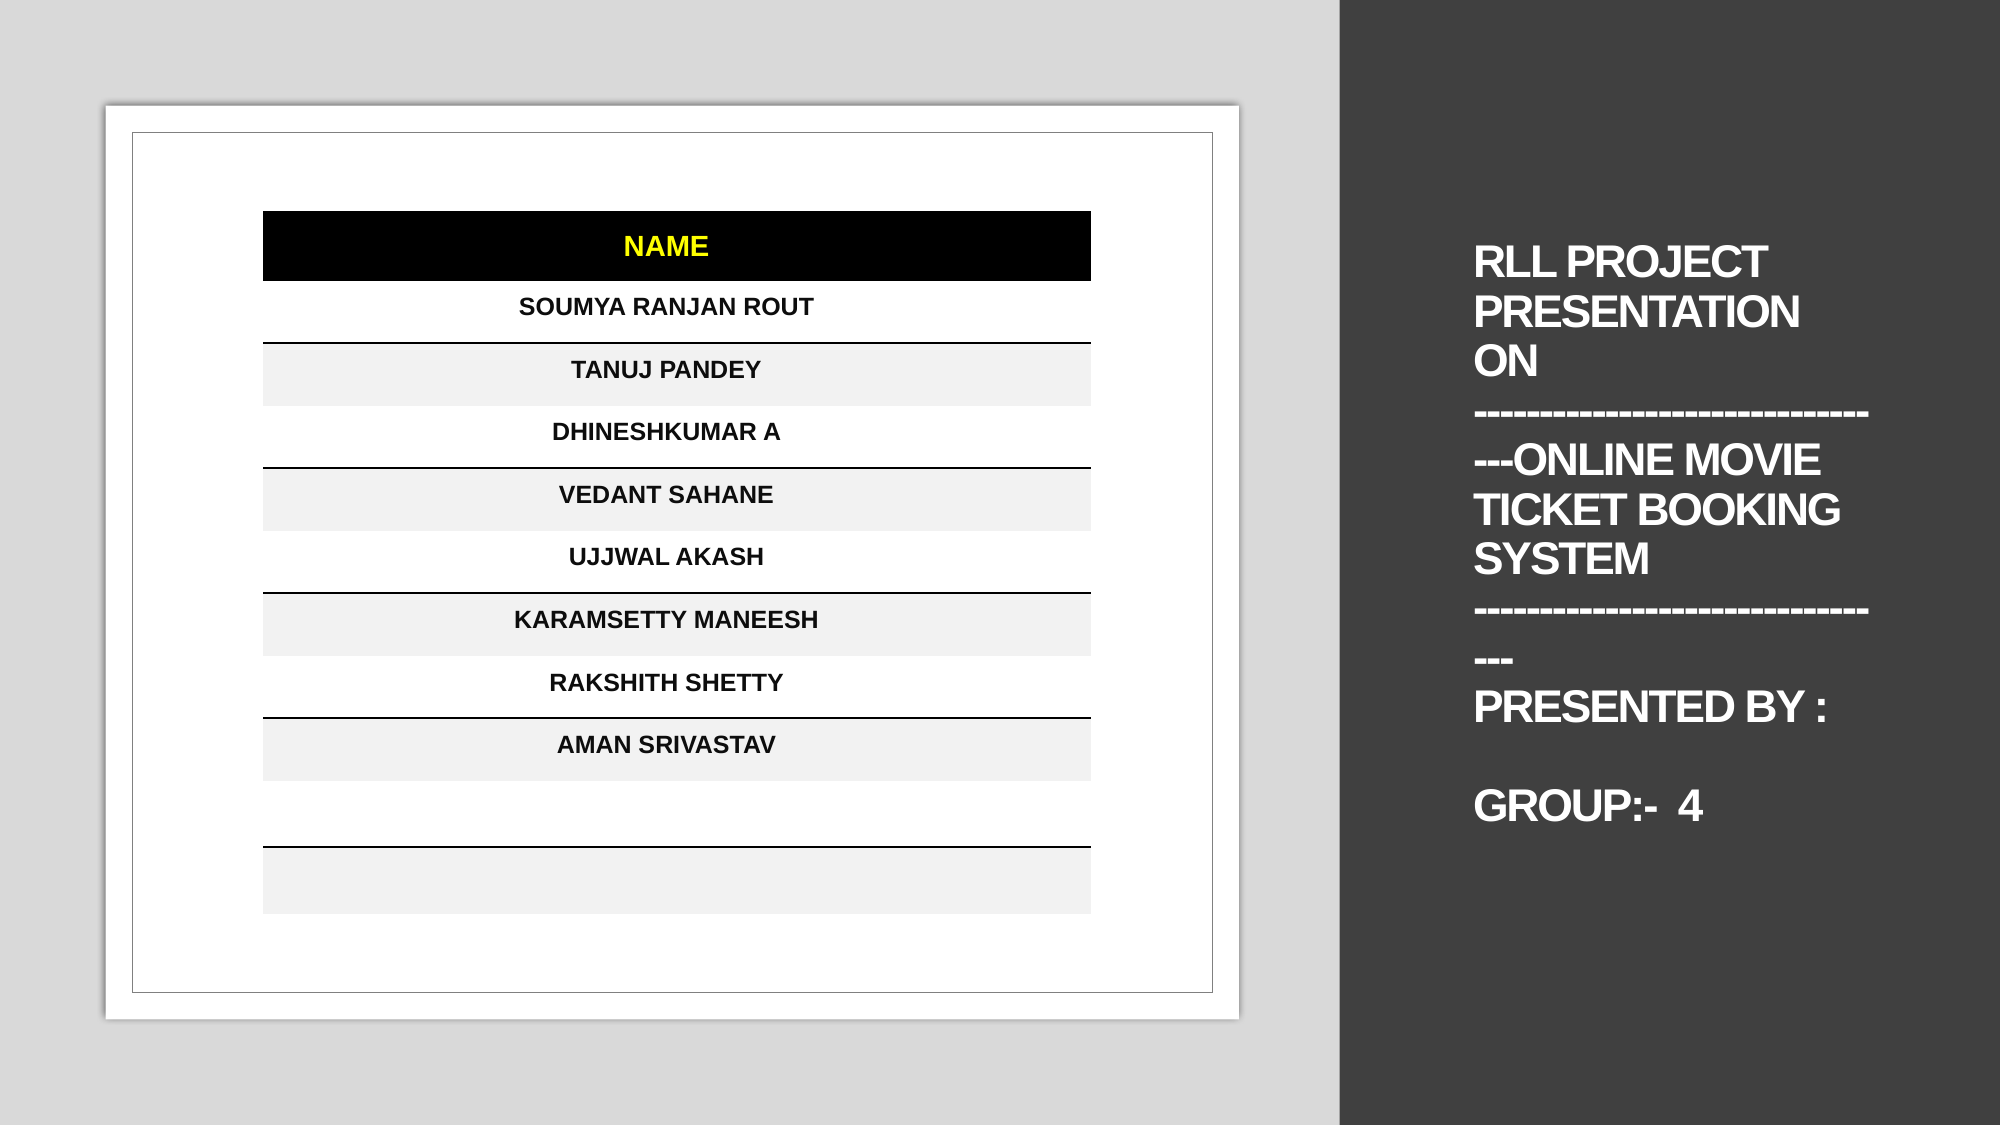

# RLL project PRESENTATION on ---------------------------------ONLINE MOVIE TICKET BOOKING SYSTEM --------------------------------- Presented By : Group:-  4

| NAME |  |
| --- | --- |
| SOUMYA RANJAN ROUT |  |
| TANUJ PANDEY |  |
| DHINESHKUMAR A |  |
| VEDANT SAHANE |  |
| UJJWAL AKASH |  |
| KARAMSETTY MANEESH |  |
| RAKSHITH SHETTY |  |
| AMAN SRIVASTAV |  |
|  |  |
|  |  |